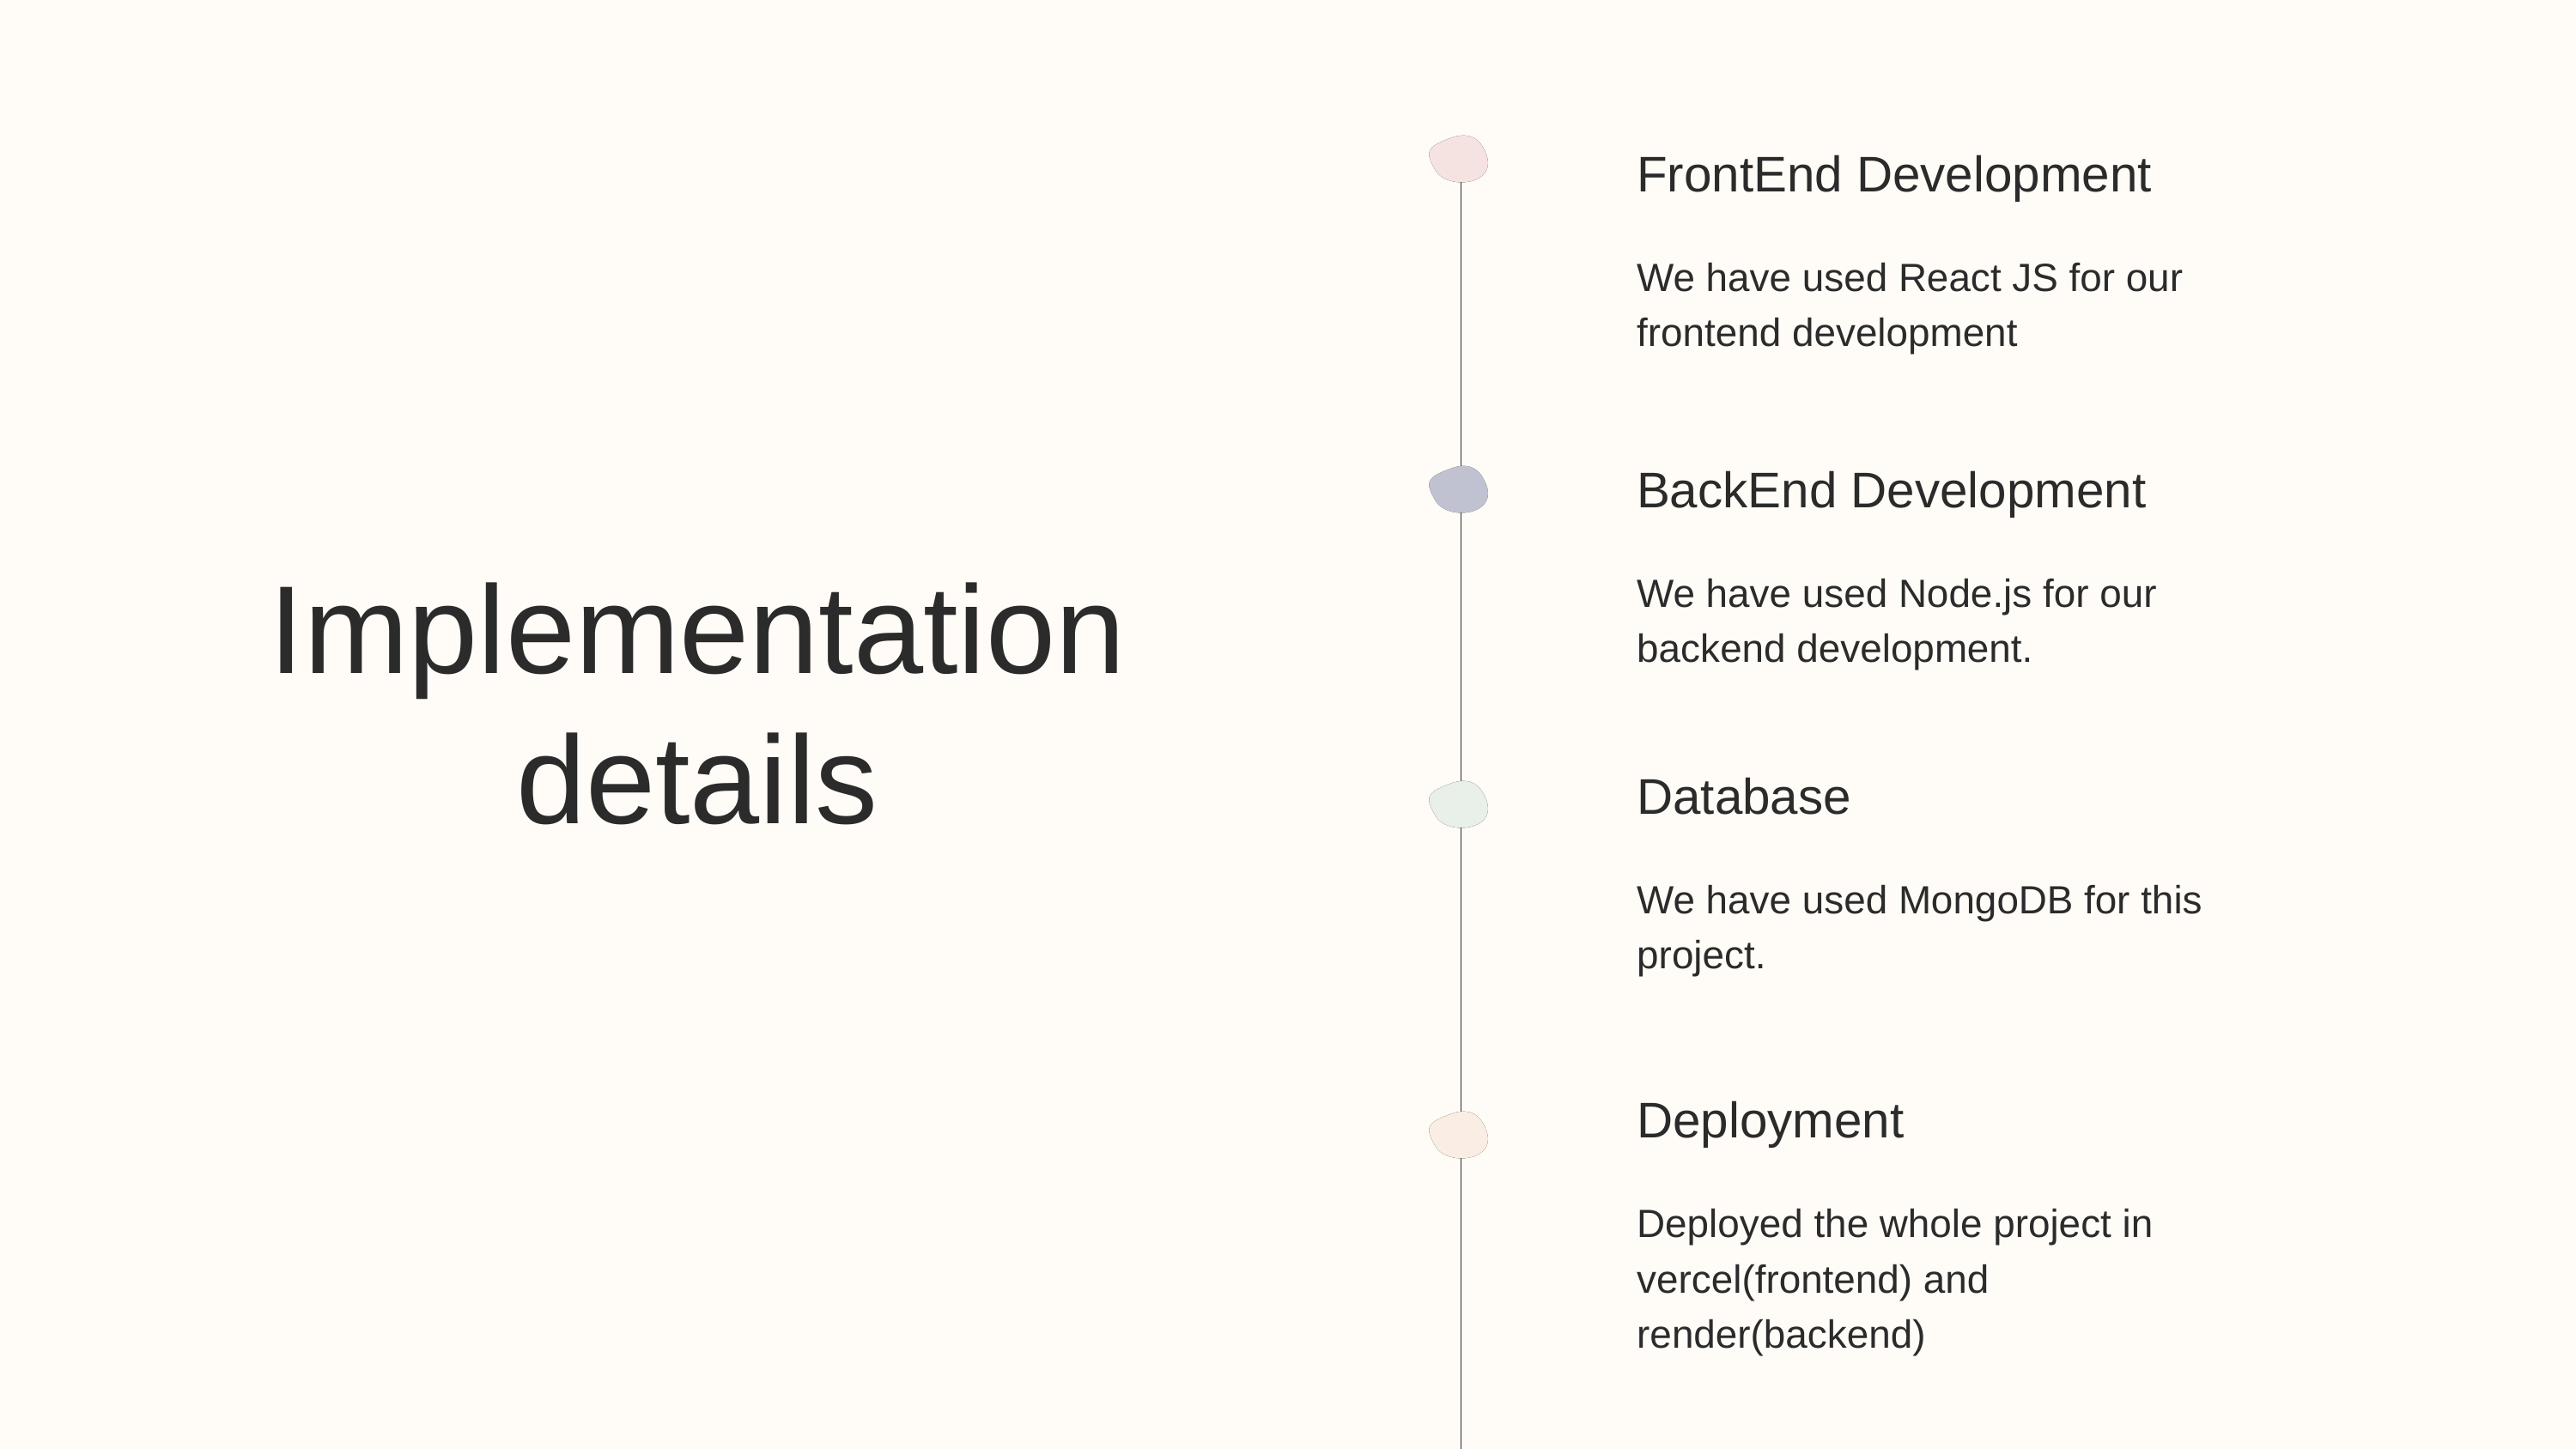

FrontEnd Development
We have used React JS for our frontend development

BackEnd Development
We have used Node.js for our backend development.
Implementation details
Database
We have used MongoDB for this project.

Deployment
Deployed the whole project in vercel(frontend) and render(backend)